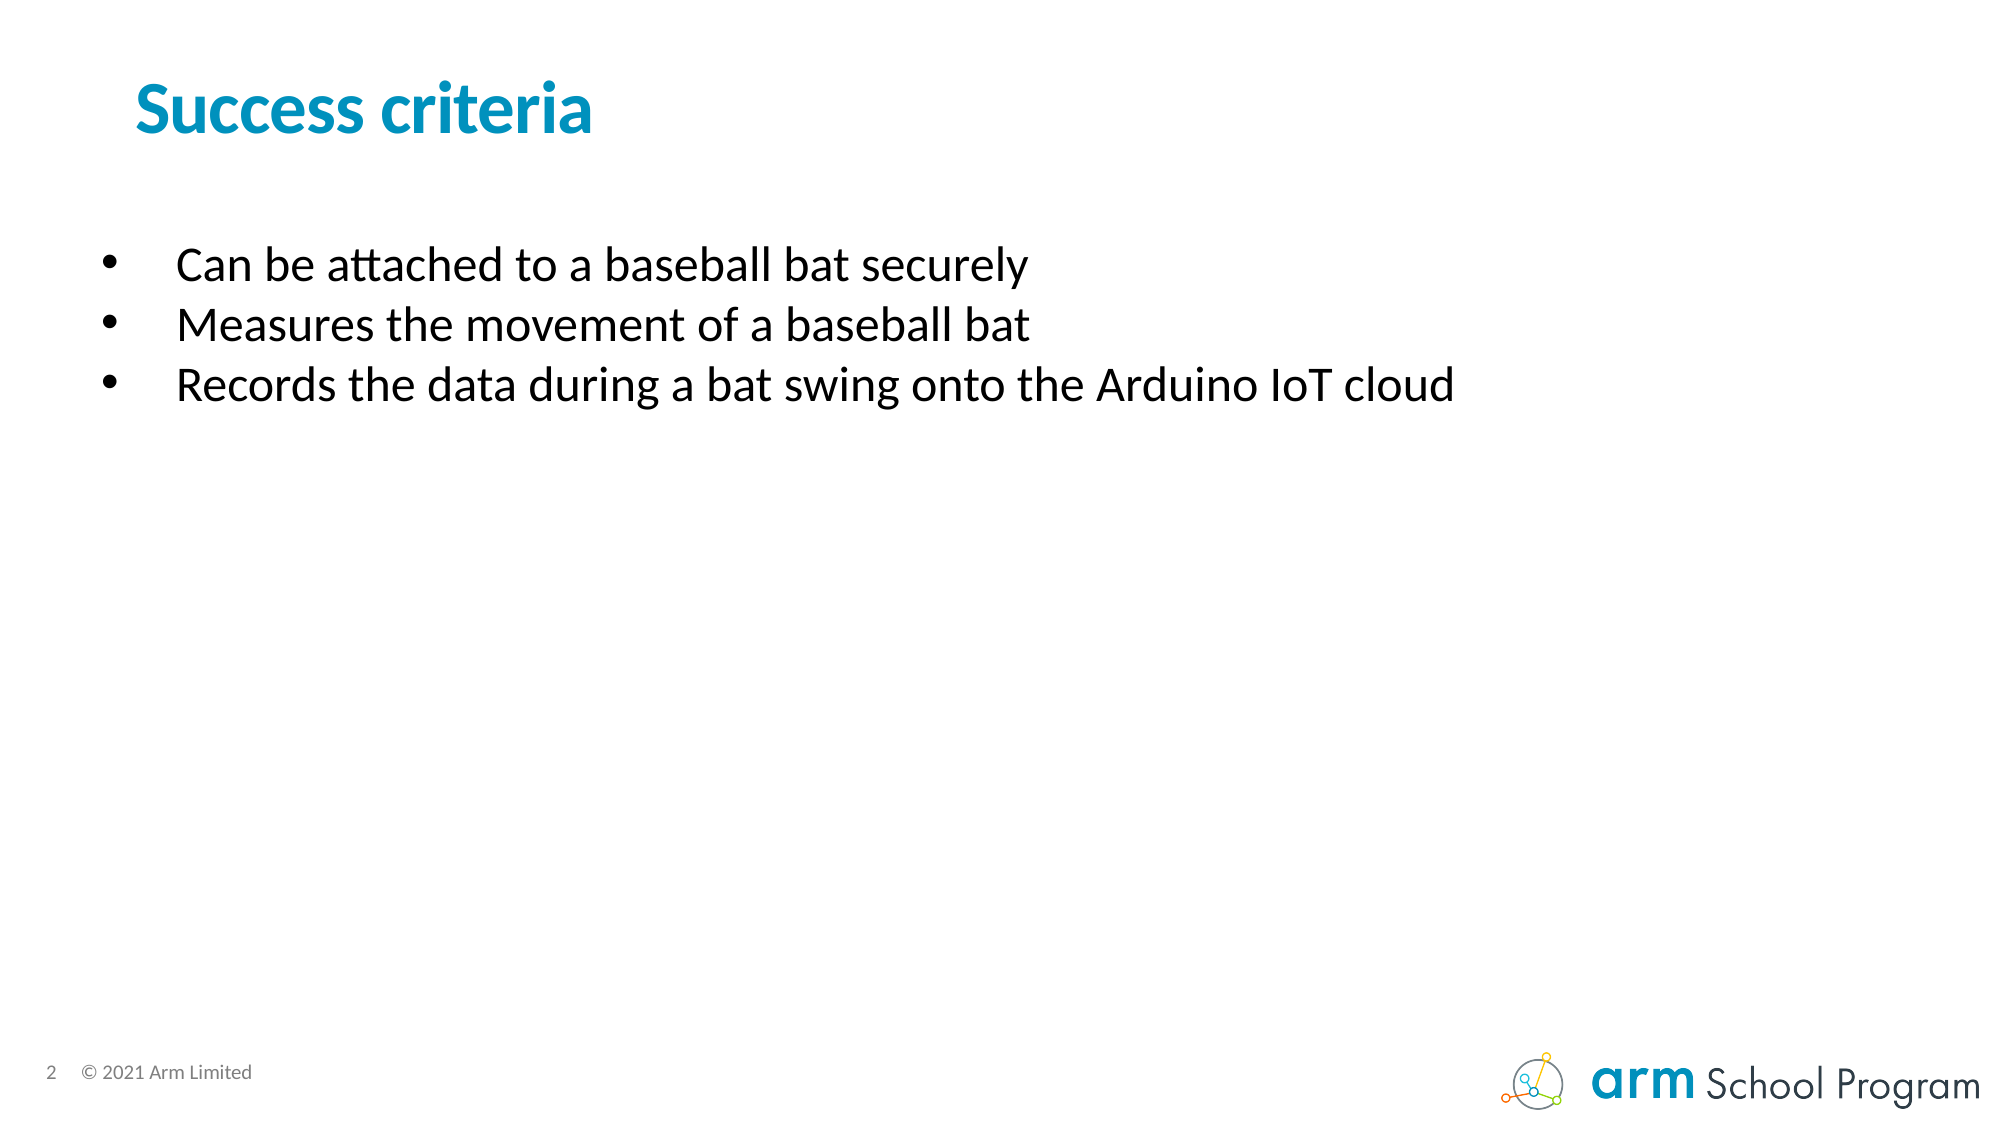

Can be attached to a baseball bat securely
Measures the movement of a baseball bat
Records the data during a bat swing onto the Arduino IoT cloud
Success criteria